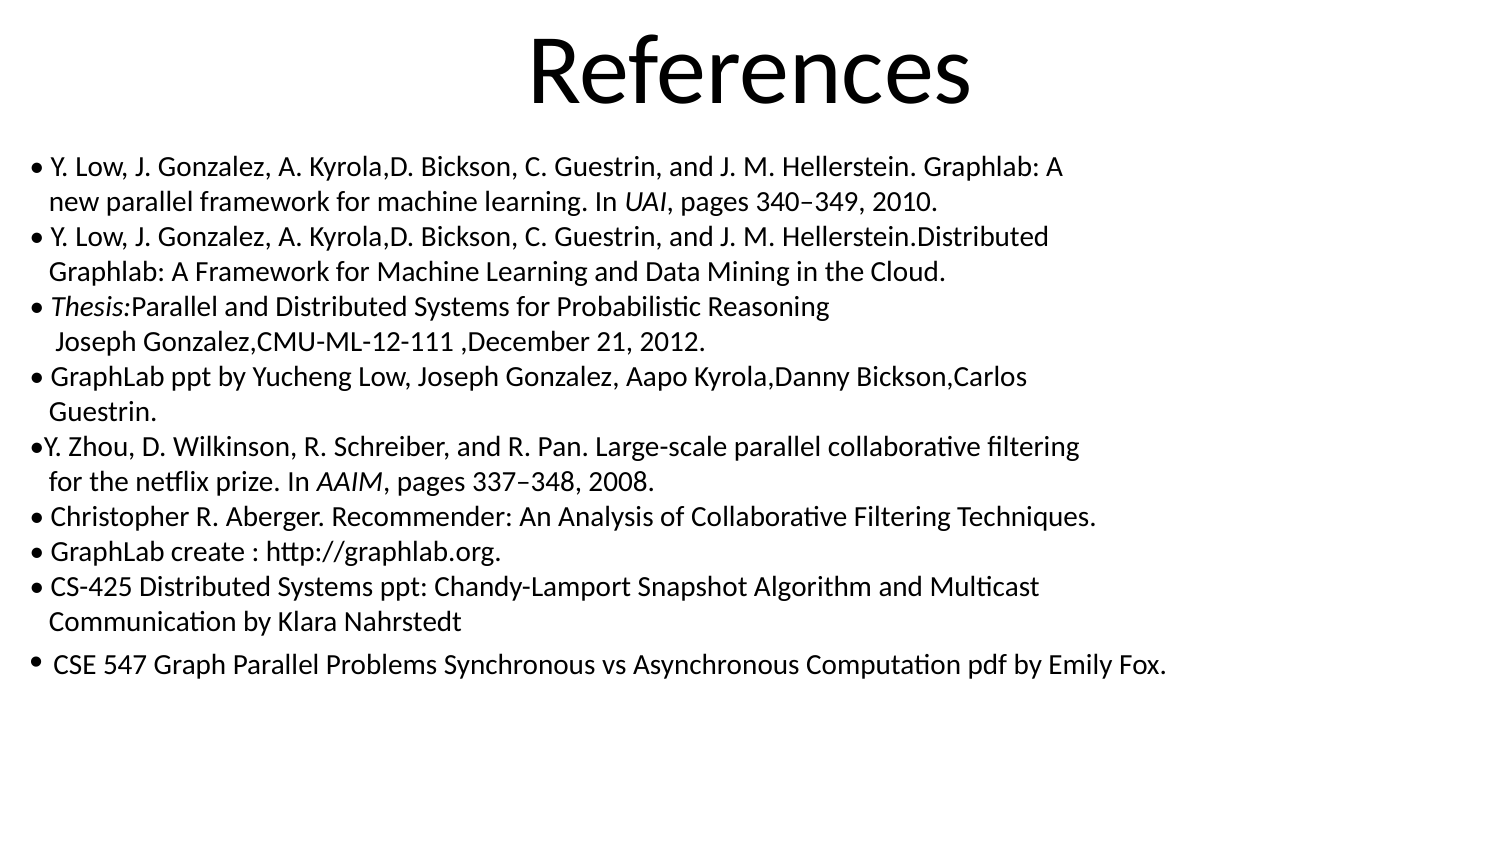

# References
• Y. Low, J. Gonzalez, A. Kyrola,D. Bickson, C. Guestrin, and J. M. Hellerstein. Graphlab: A
   new parallel framework for machine learning. In UAI, pages 340–349, 2010.
• Y. Low, J. Gonzalez, A. Kyrola,D. Bickson, C. Guestrin, and J. M. Hellerstein.Distributed
   Graphlab: A Framework for Machine Learning and Data Mining in the Cloud.
• Thesis:Parallel and Distributed Systems for Probabilistic Reasoning
    Joseph Gonzalez,CMU-ML-12-111 ,December 21, 2012.
• GraphLab ppt by Yucheng Low, Joseph Gonzalez, Aapo Kyrola,Danny Bickson,Carlos
   Guestrin.
•Y. Zhou, D. Wilkinson, R. Schreiber, and R. Pan. Large-scale parallel collaborative filtering
   for the netflix prize. In AAIM, pages 337–348, 2008.
• Christopher R. Aberger. Recommender: An Analysis of Collaborative Filtering Techniques.
• GraphLab create : http://graphlab.org.
• CS-425 Distributed Systems ppt: Chandy-Lamport Snapshot Algorithm and Multicast
   Communication by Klara Nahrstedt
• CSE 547 Graph Parallel Problems Synchronous vs Asynchronous Computation pdf by Emily Fox.